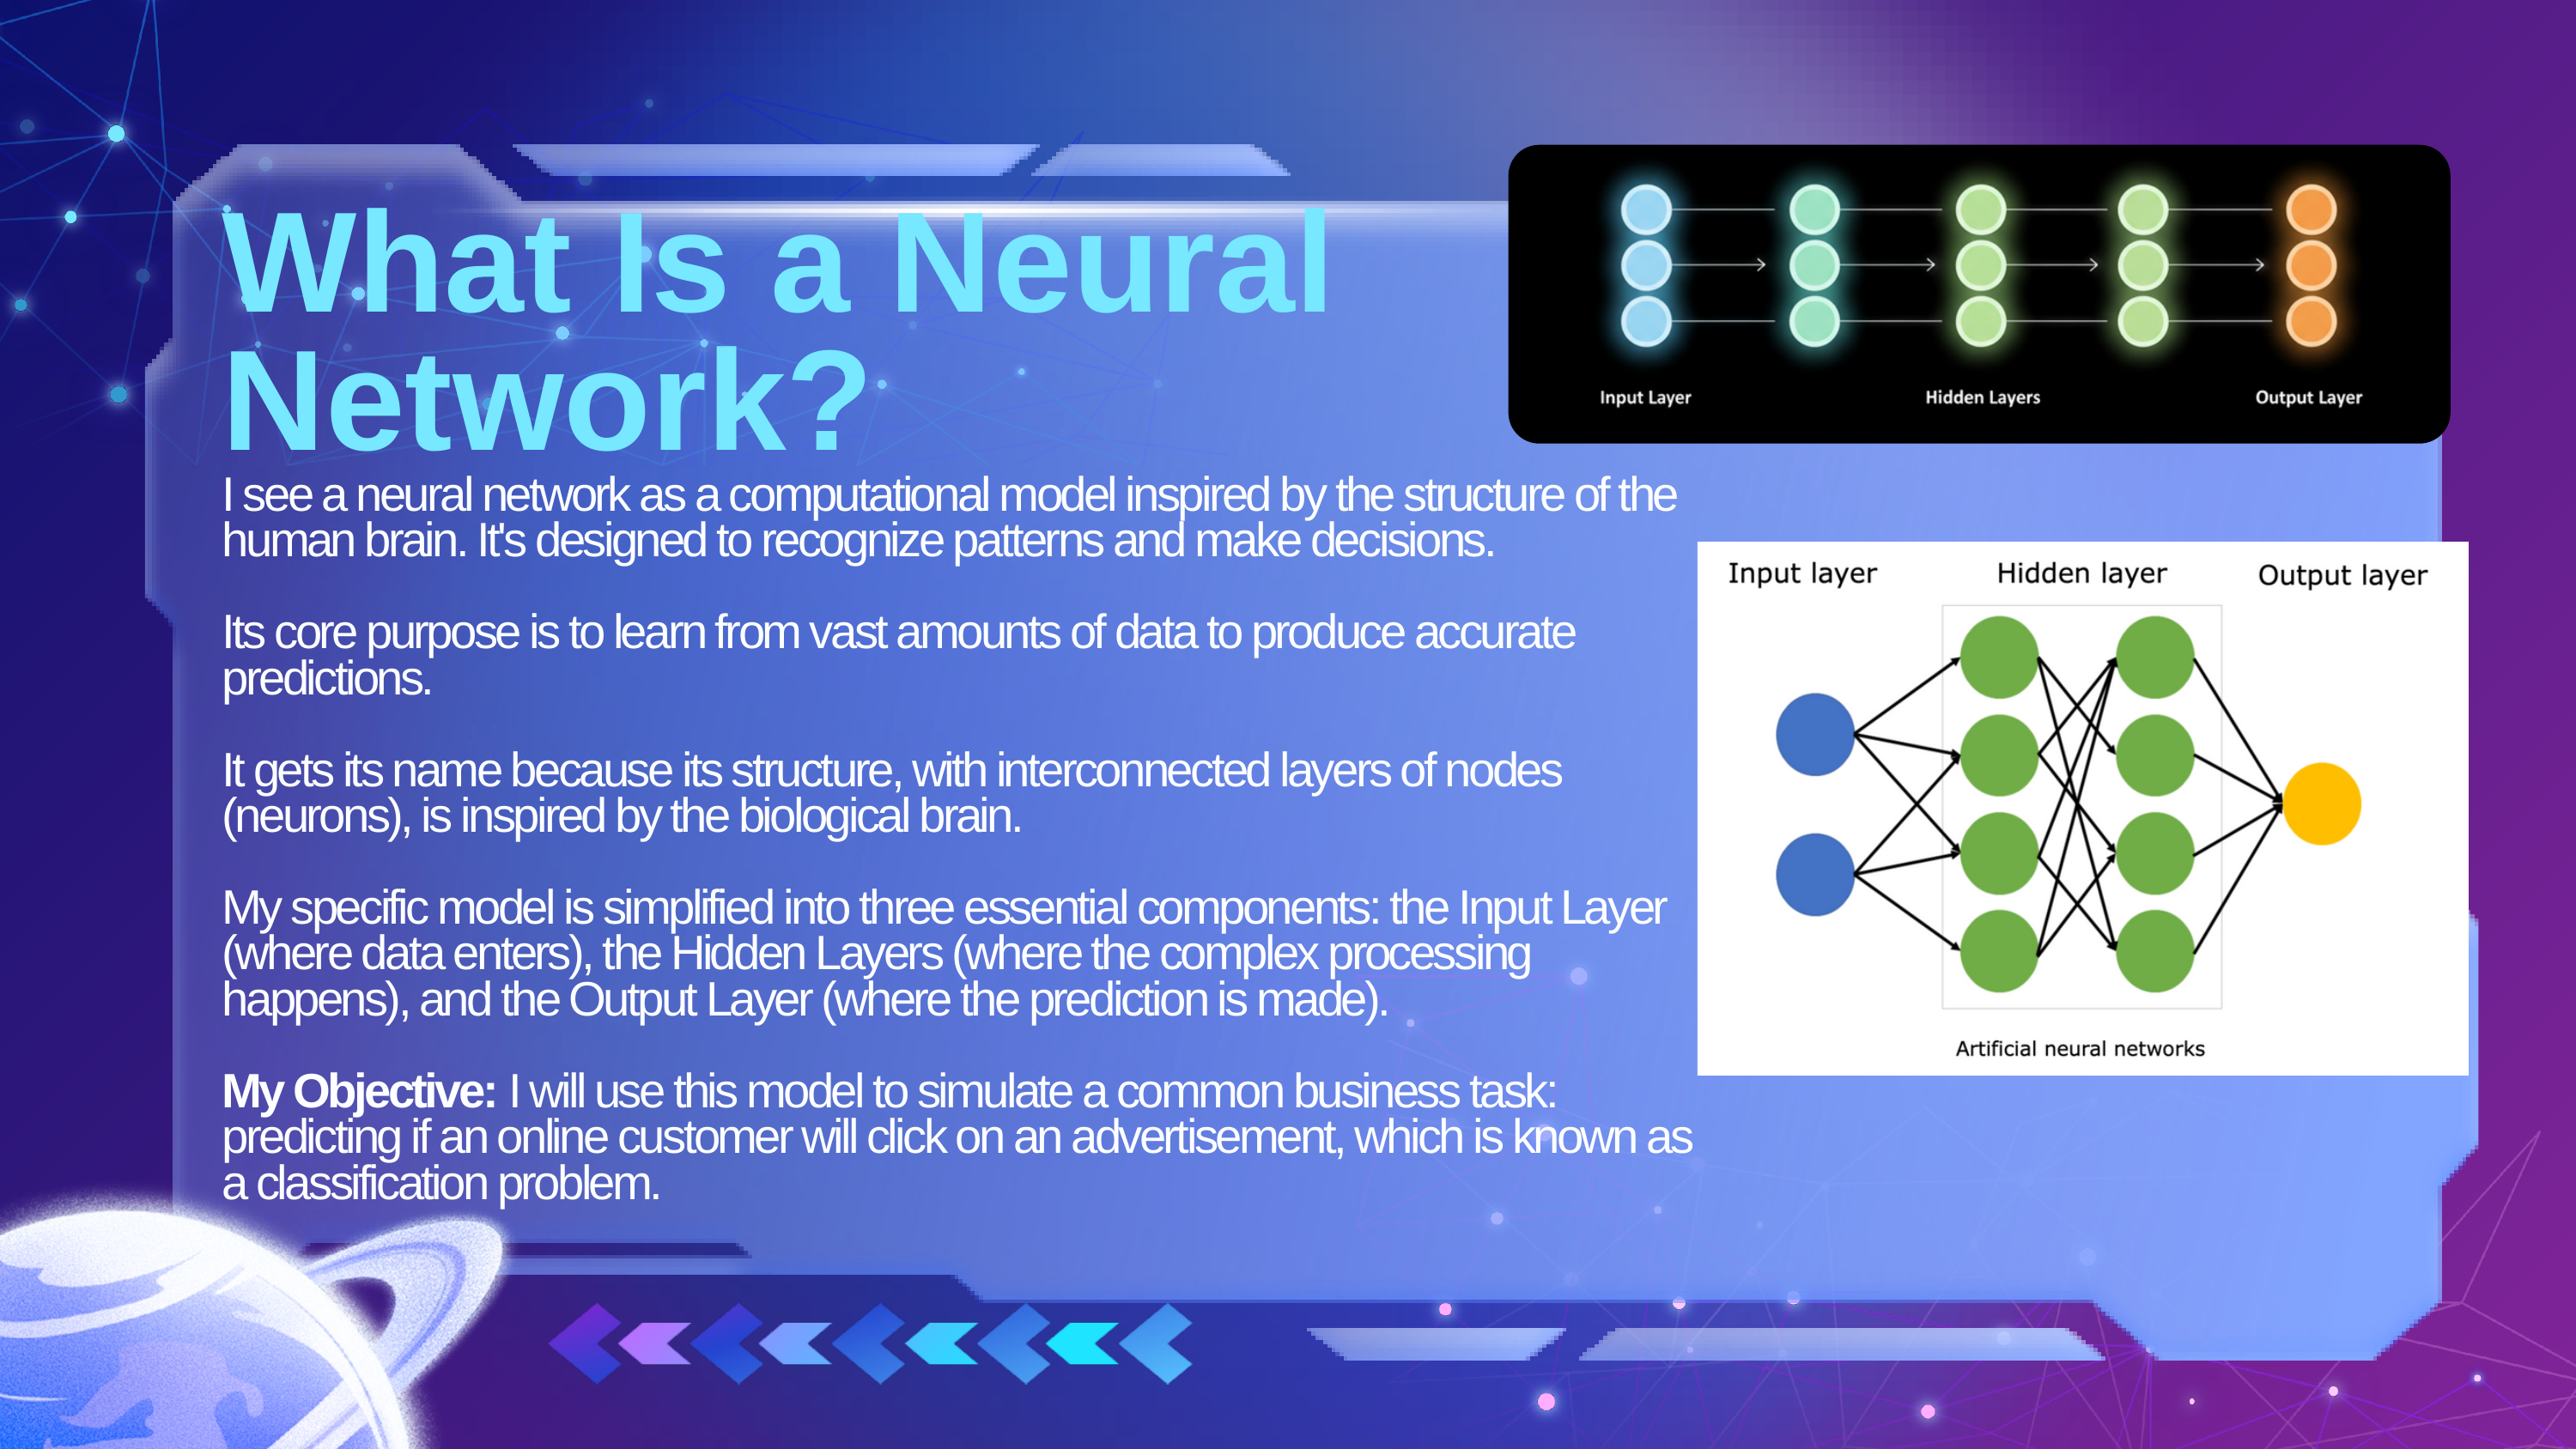

What Is a Neural Network?
I see a neural network as a computational model inspired by the structure of the human brain. It's designed to recognize patterns and make decisions.

Its core purpose is to learn from vast amounts of data to produce accurate predictions.

It gets its name because its structure, with interconnected layers of nodes (neurons), is inspired by the biological brain.

My specific model is simplified into three essential components: the Input Layer (where data enters), the Hidden Layers (where the complex processing happens), and the Output Layer (where the prediction is made).

My Objective: I will use this model to simulate a common business task: predicting if an online customer will click on an advertisement, which is known as a classification problem.